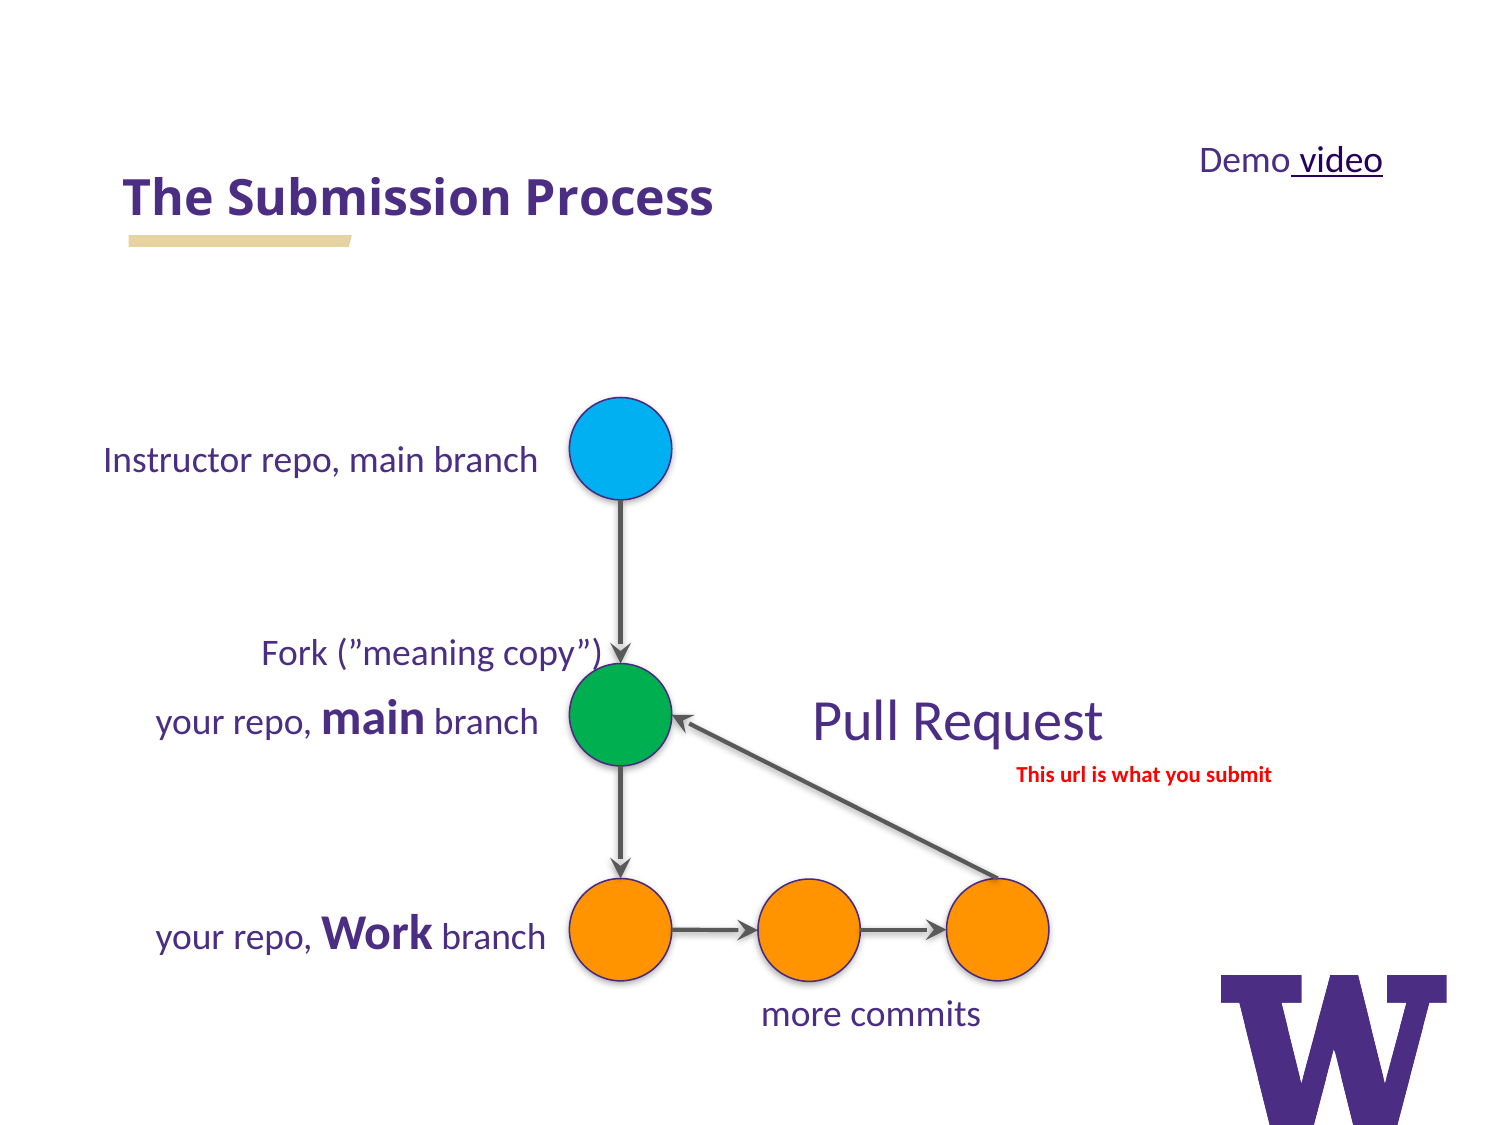

Demo video
The Submission Process

Instructor repo, main branch
Fork (”meaning copy”)

your repo, main branch
Pull Request
This url is what you submit

your repo, Work branch
more commits